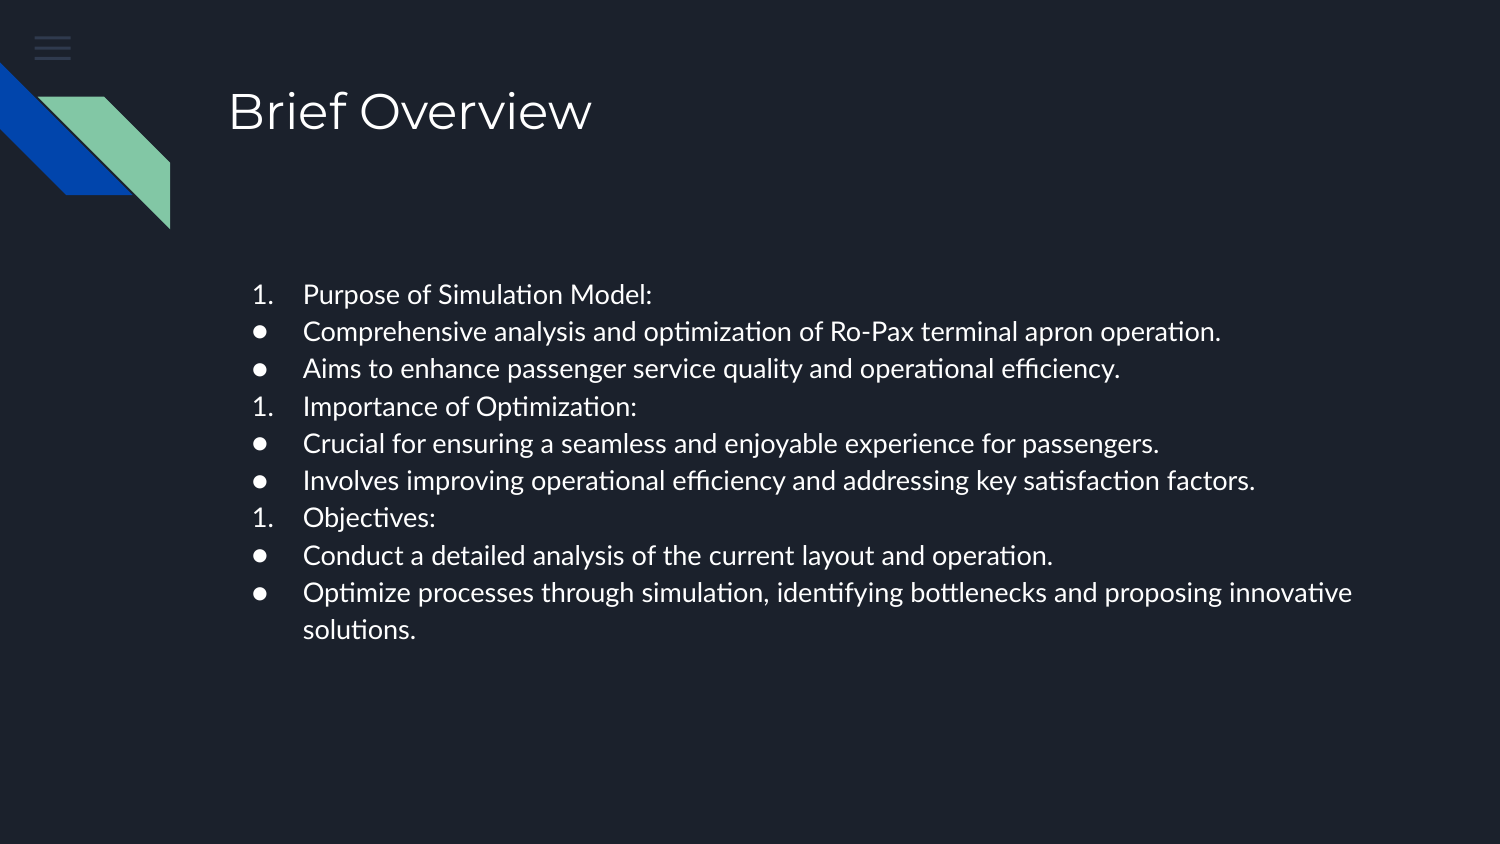

# Brief Overview
Purpose of Simulation Model:
Comprehensive analysis and optimization of Ro-Pax terminal apron operation.
Aims to enhance passenger service quality and operational efficiency.
Importance of Optimization:
Crucial for ensuring a seamless and enjoyable experience for passengers.
Involves improving operational efficiency and addressing key satisfaction factors.
Objectives:
Conduct a detailed analysis of the current layout and operation.
Optimize processes through simulation, identifying bottlenecks and proposing innovative solutions.